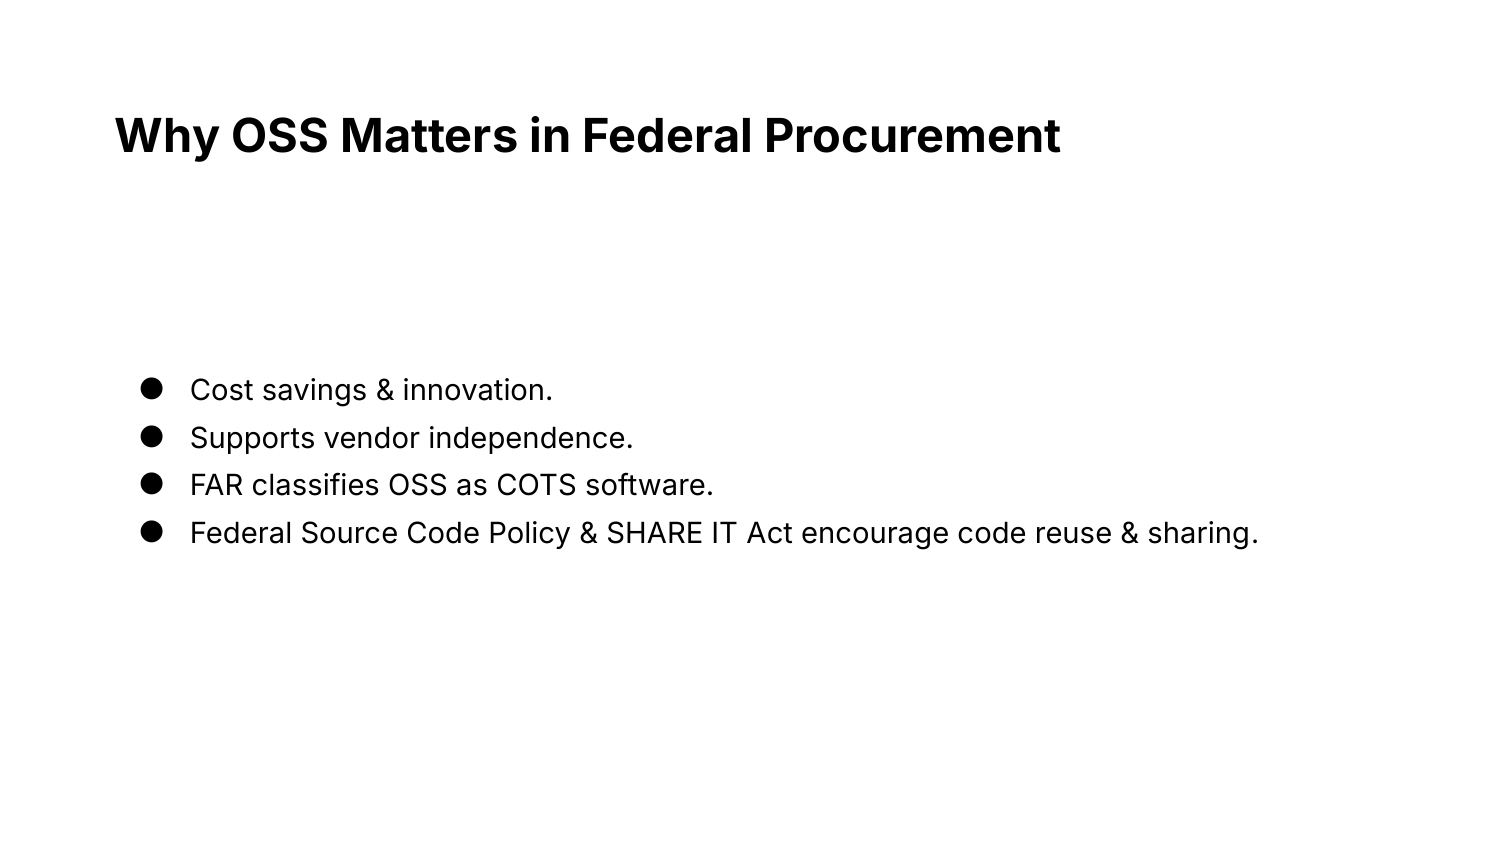

Why OSS Matters in Federal Procurement
Cost savings & innovation.
Supports vendor independence.
FAR classifies OSS as COTS software.
Federal Source Code Policy & SHARE IT Act encourage code reuse & sharing.